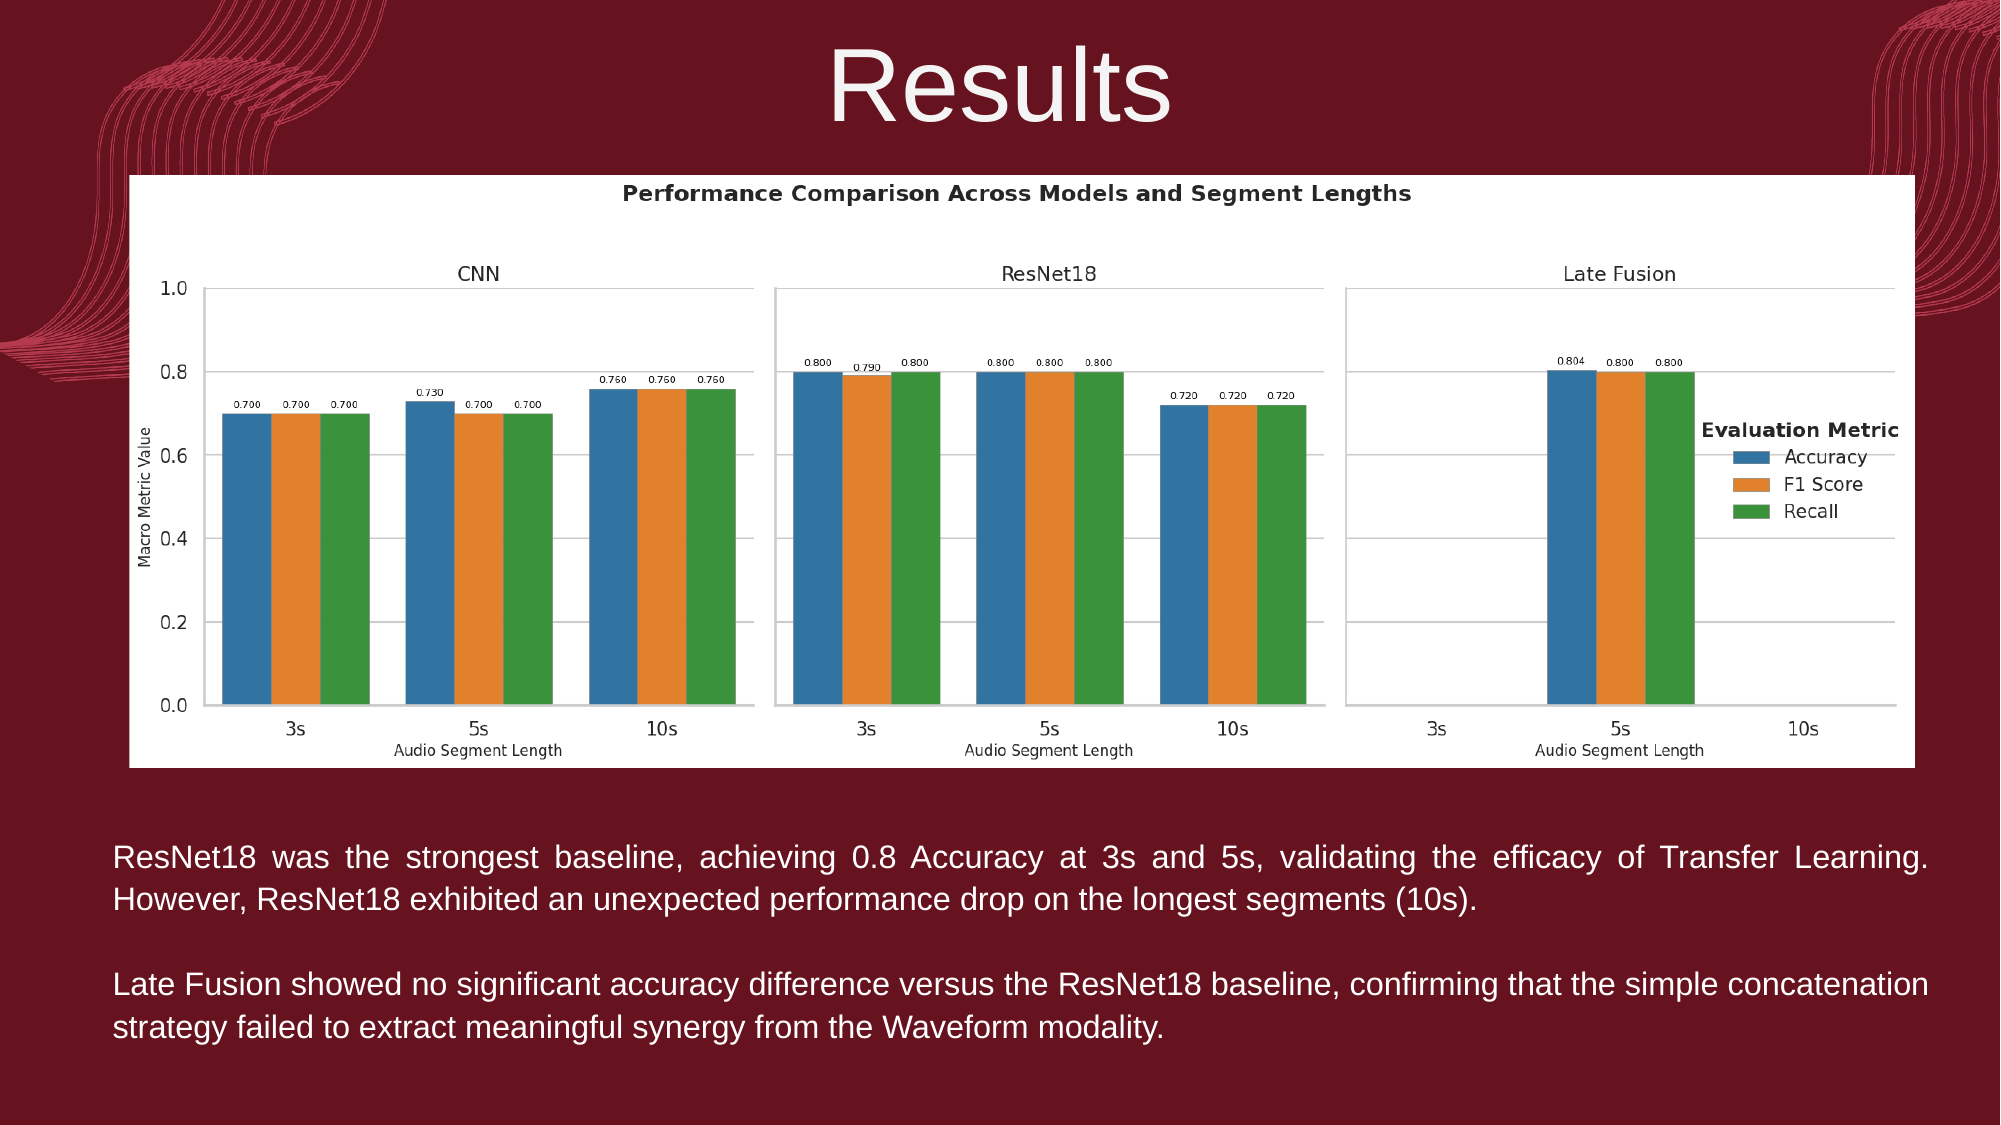

Results

ResNet18 was the strongest baseline, achieving 0.8 Accuracy at 3s and 5s, validating the efficacy of Transfer Learning. However, ResNet18 exhibited an unexpected performance drop on the longest segments (10s).

Late Fusion showed no significant accuracy difference versus the ResNet18 baseline, confirming that the simple concatenation strategy failed to extract meaningful synergy from the Waveform modality.